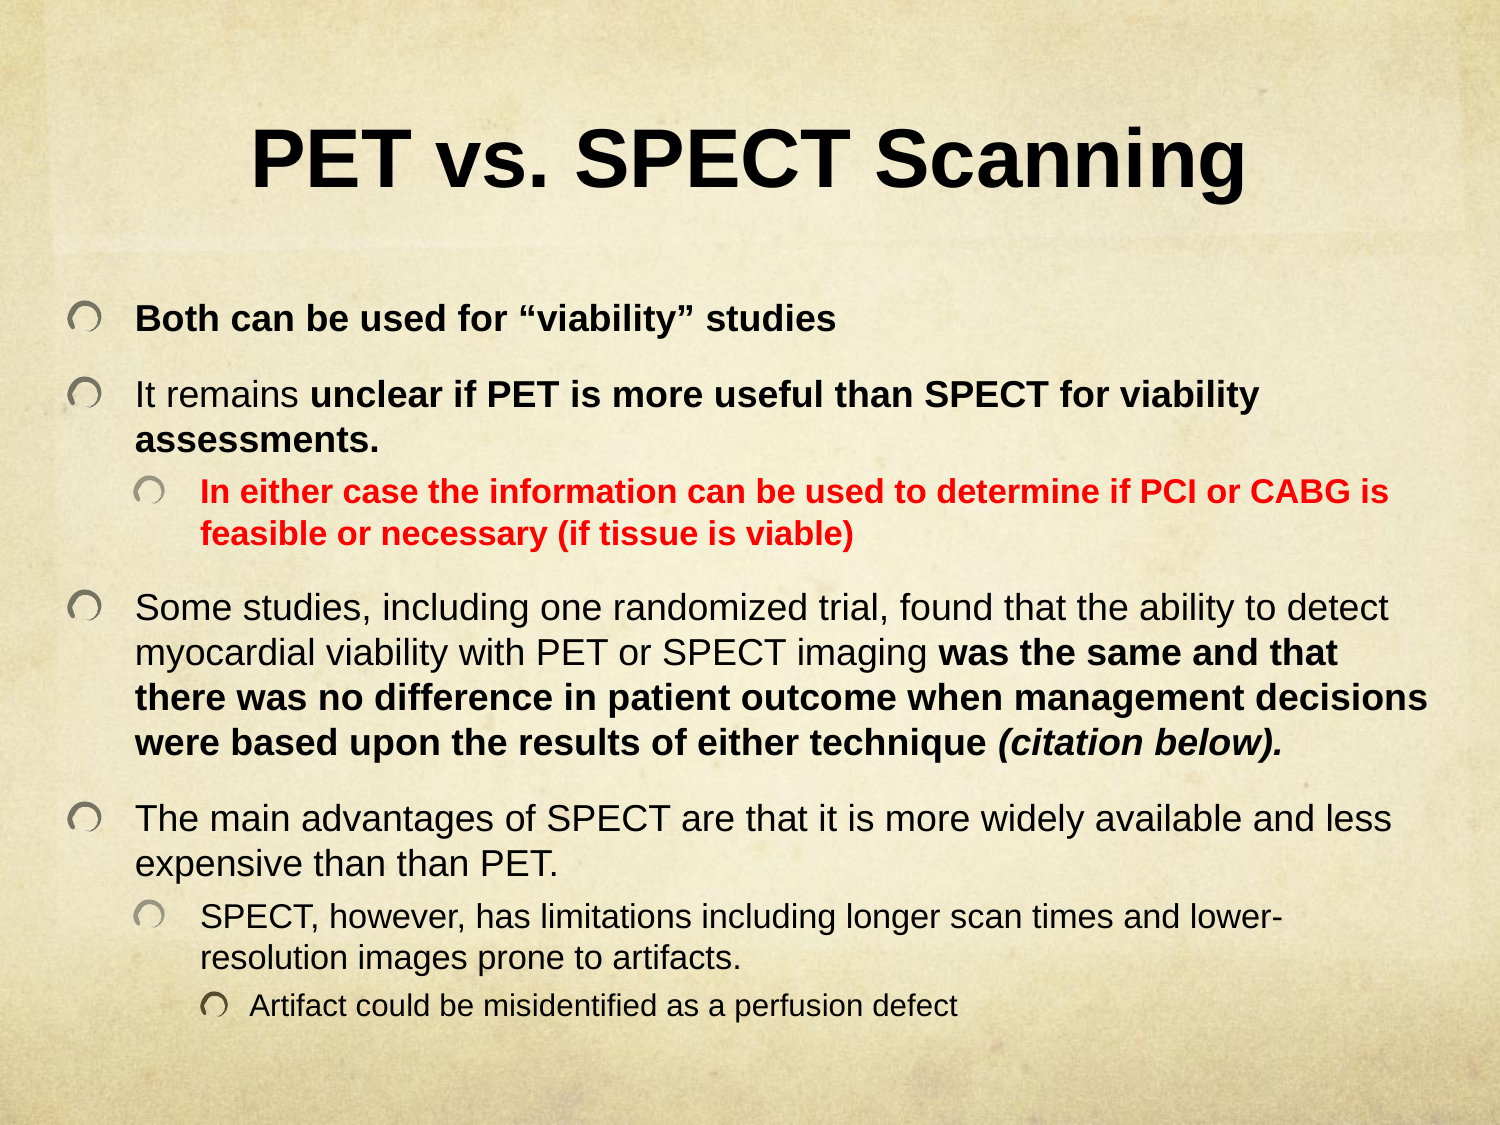

# PET vs. SPECT Scanning
Both can be used for “viability” studies
It remains unclear if PET is more useful than SPECT for viability assessments.
In either case the information can be used to determine if PCI or CABG is feasible or necessary (if tissue is viable)
Some studies, including one randomized trial, found that the ability to detect myocardial viability with PET or SPECT imaging was the same and that there was no difference in patient outcome when management decisions were based upon the results of either technique (citation below).
The main advantages of SPECT are that it is more widely available and less expensive than than PET.
SPECT, however, has limitations including longer scan times and lower-resolution images prone to artifacts.
Artifact could be misidentified as a perfusion defect